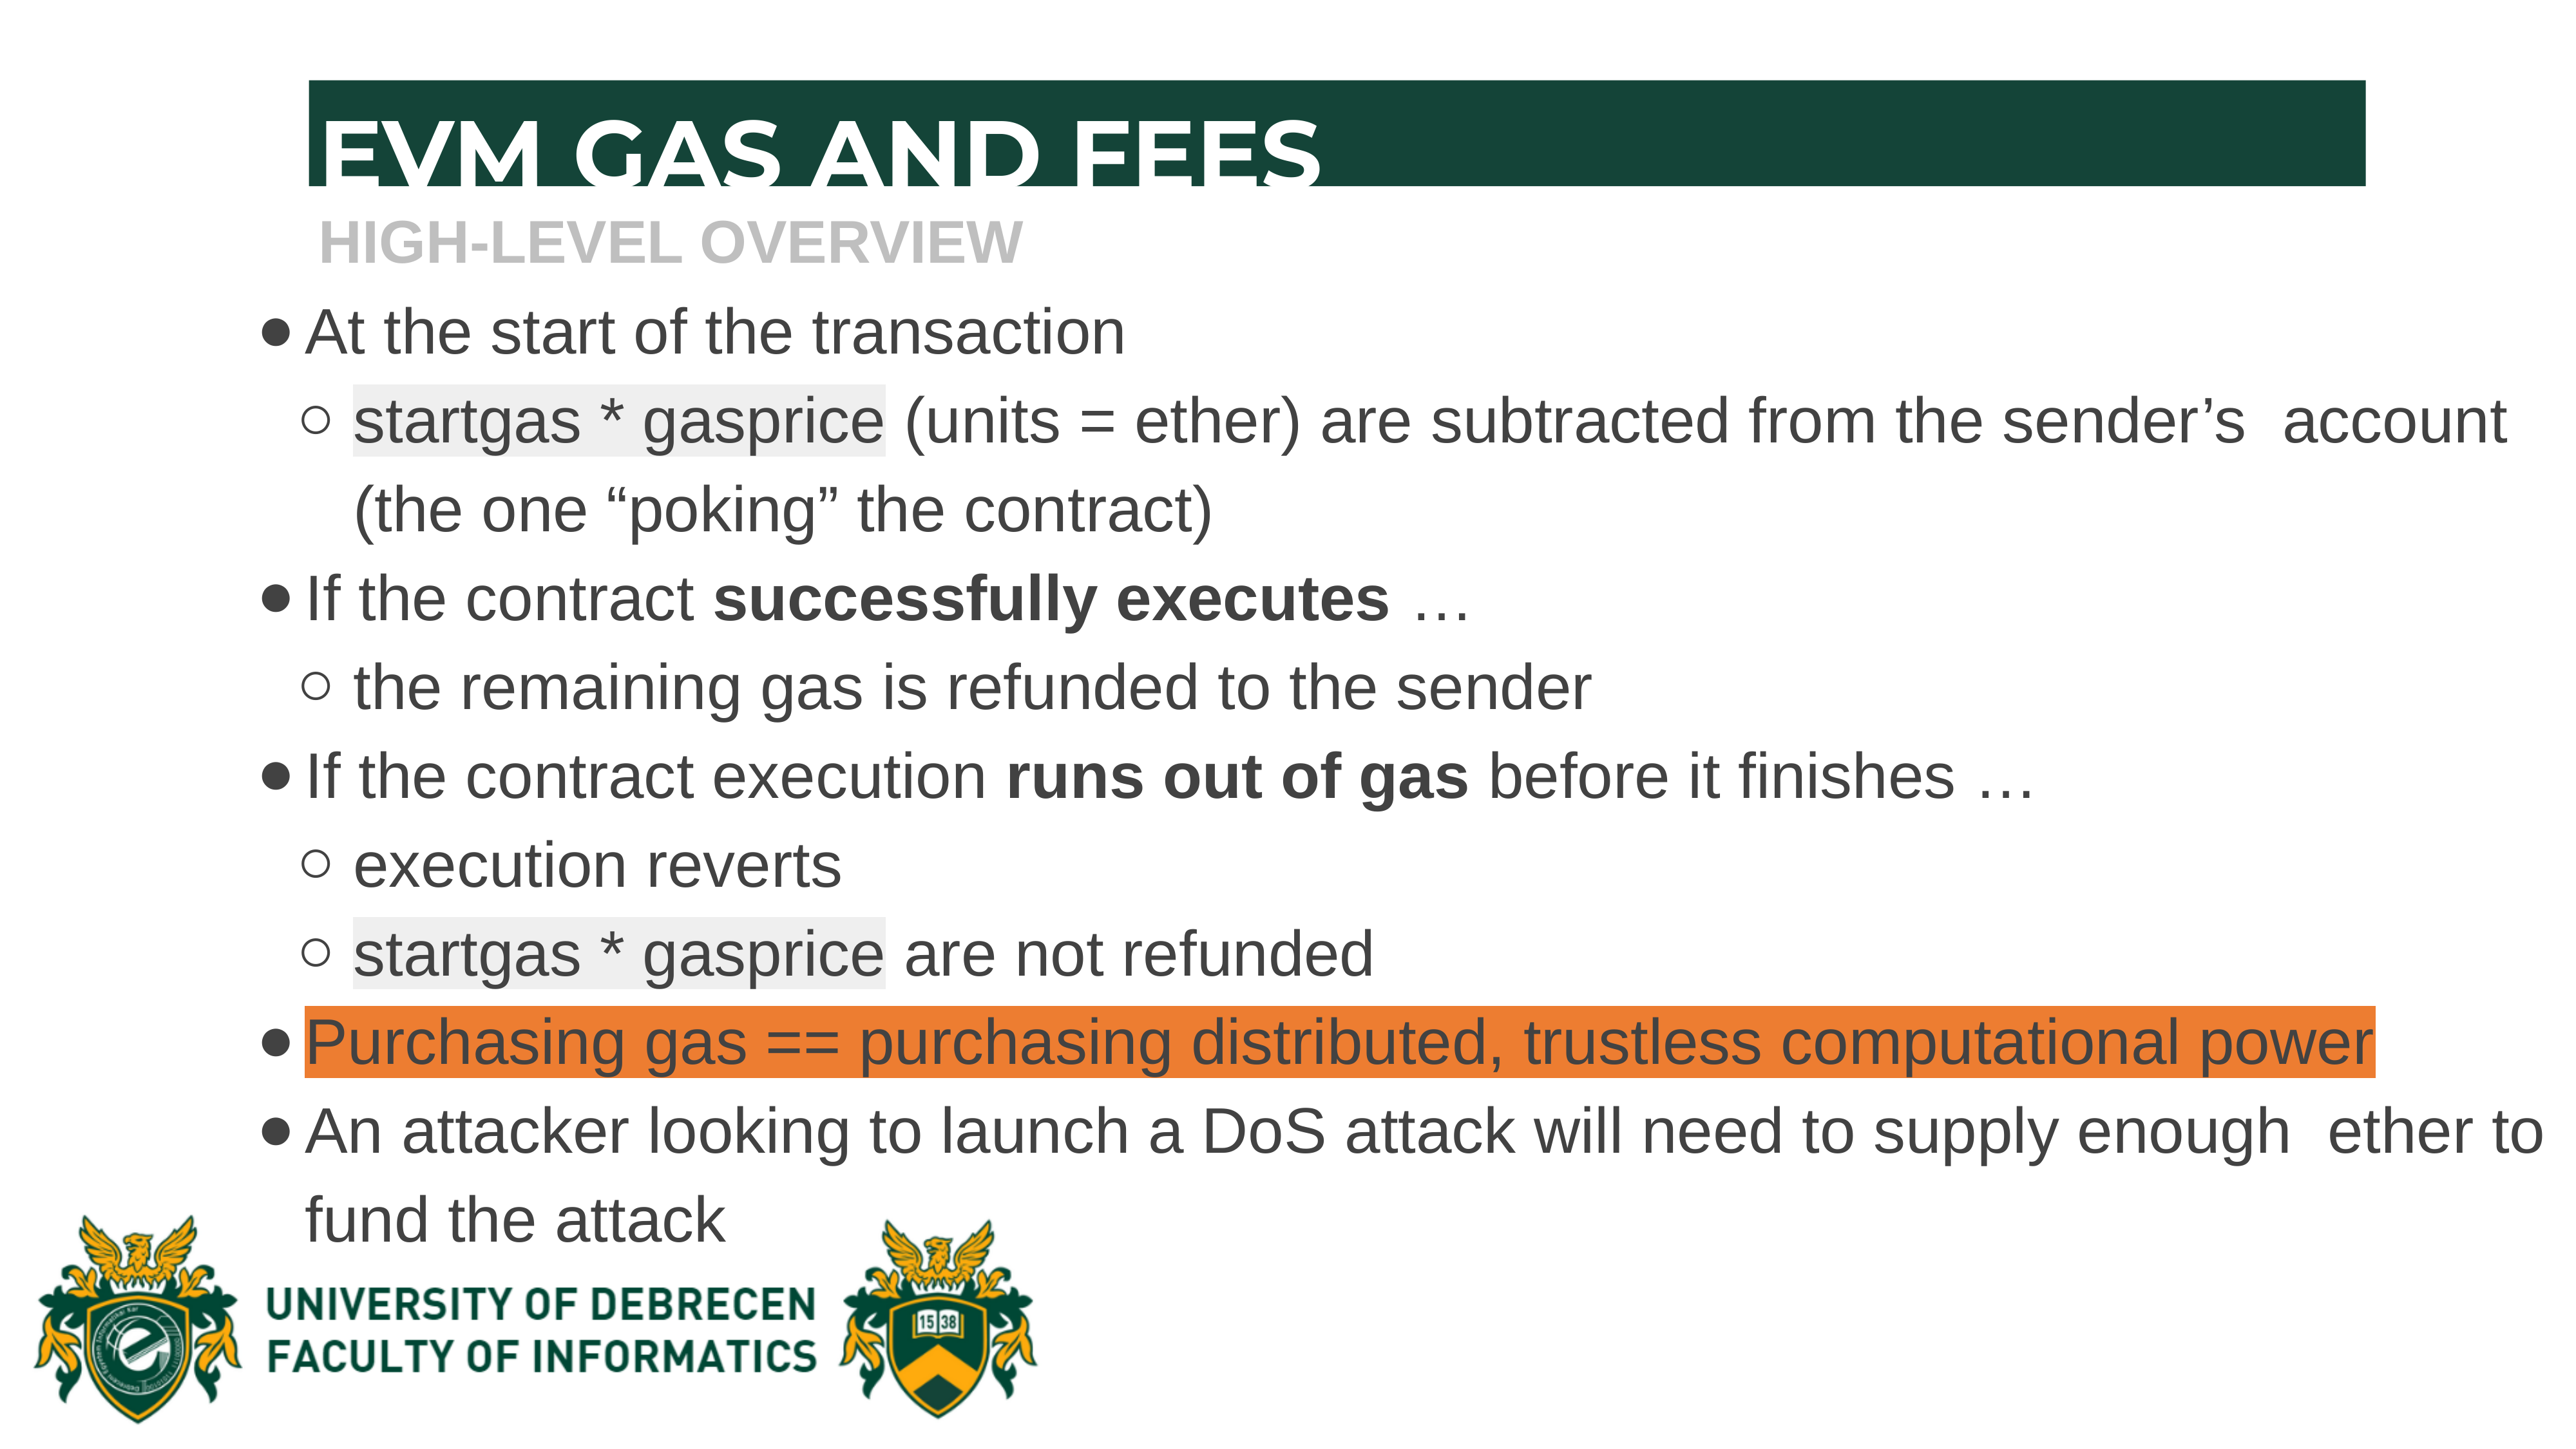

EVM GAS AND FEES
HIGH-LEVEL OVERVIEW
At the start of the transaction
startgas * gasprice (units = ether) are subtracted from the sender’s  account (the one “poking” the contract)
If the contract successfully executes …
the remaining gas is refunded to the sender
If the contract execution runs out of gas before it finishes …
execution reverts
startgas * gasprice are not refunded
Purchasing gas == purchasing distributed, trustless computational power
An attacker looking to launch a DoS attack will need to supply enough  ether to fund the attack